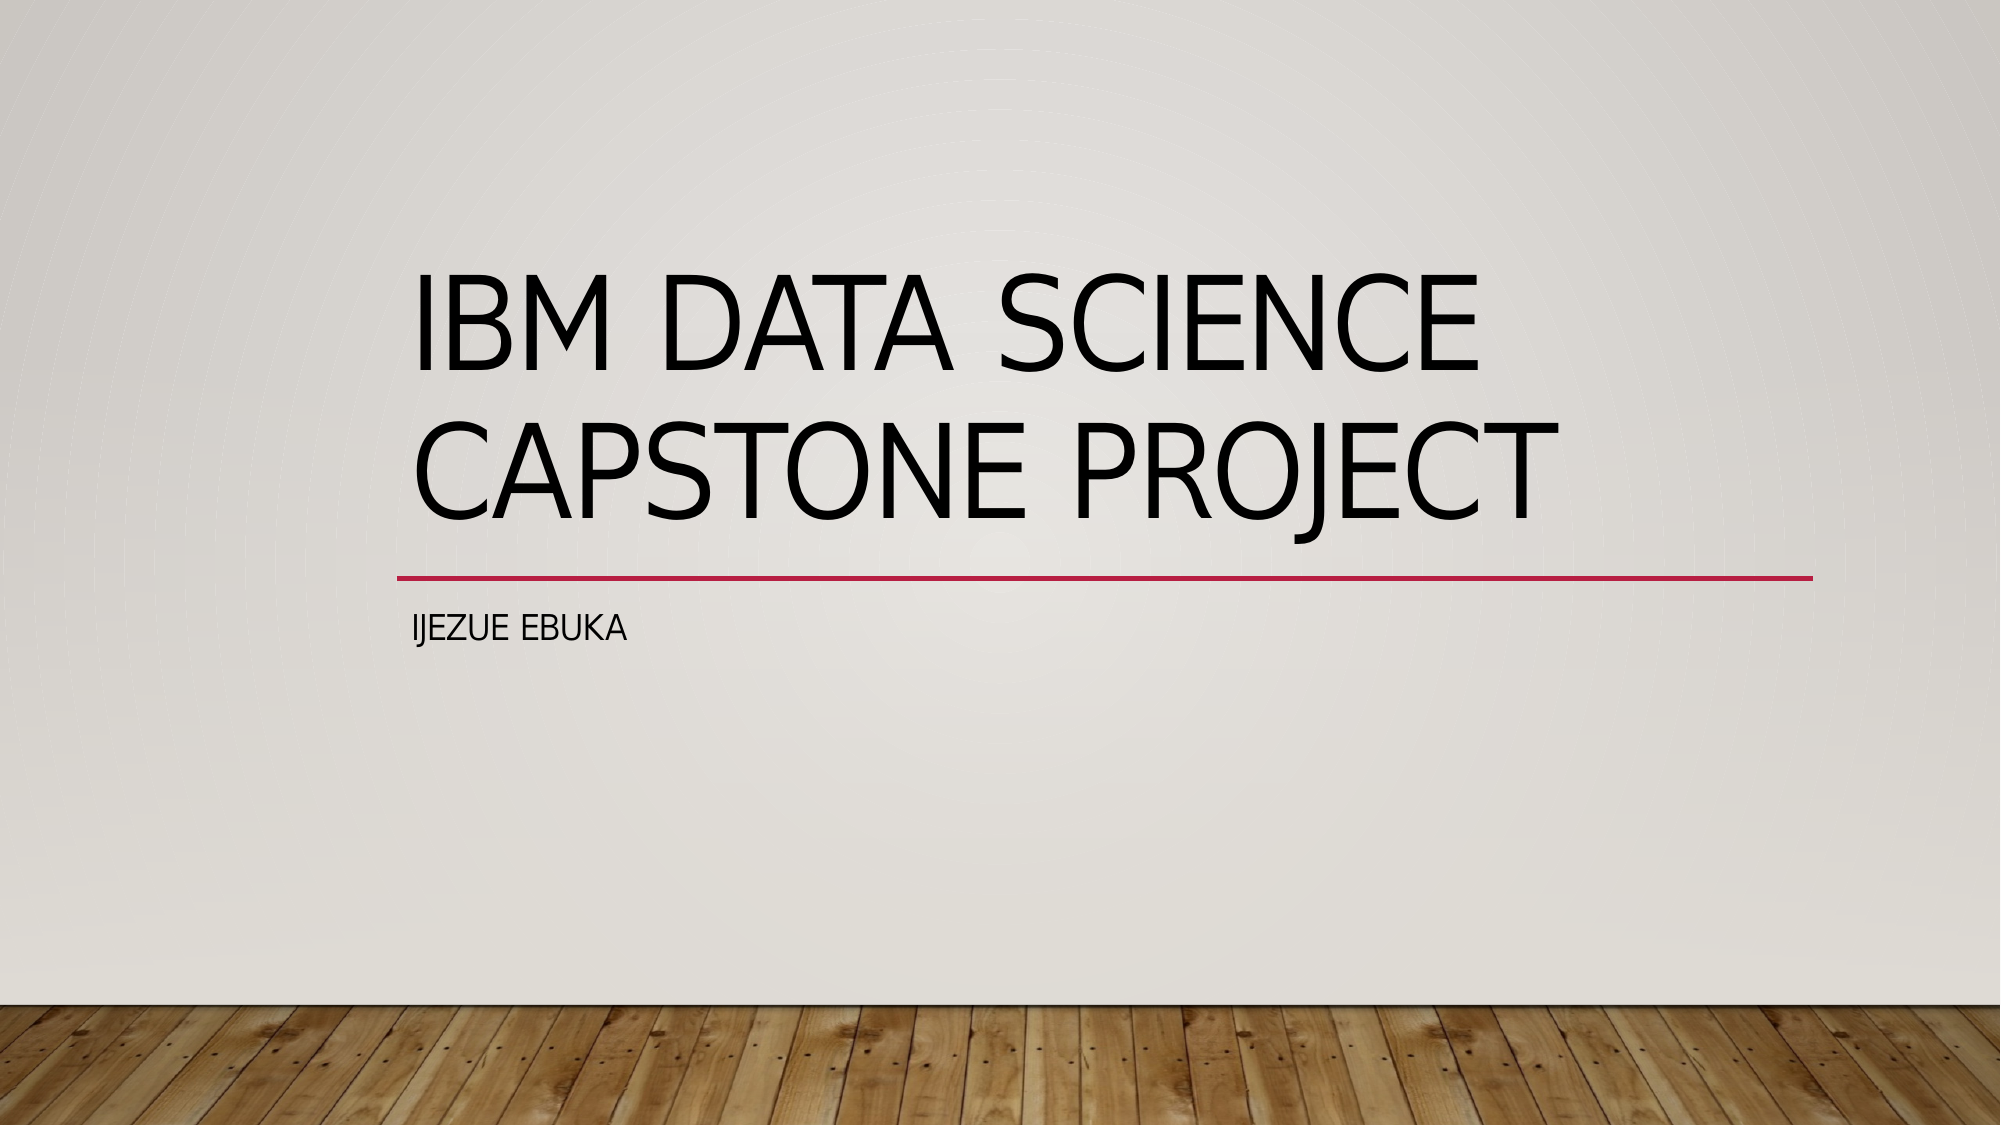

# IBM DATA SCIENCE CAPSTONE PROJECT
IJEZUE EBUKA